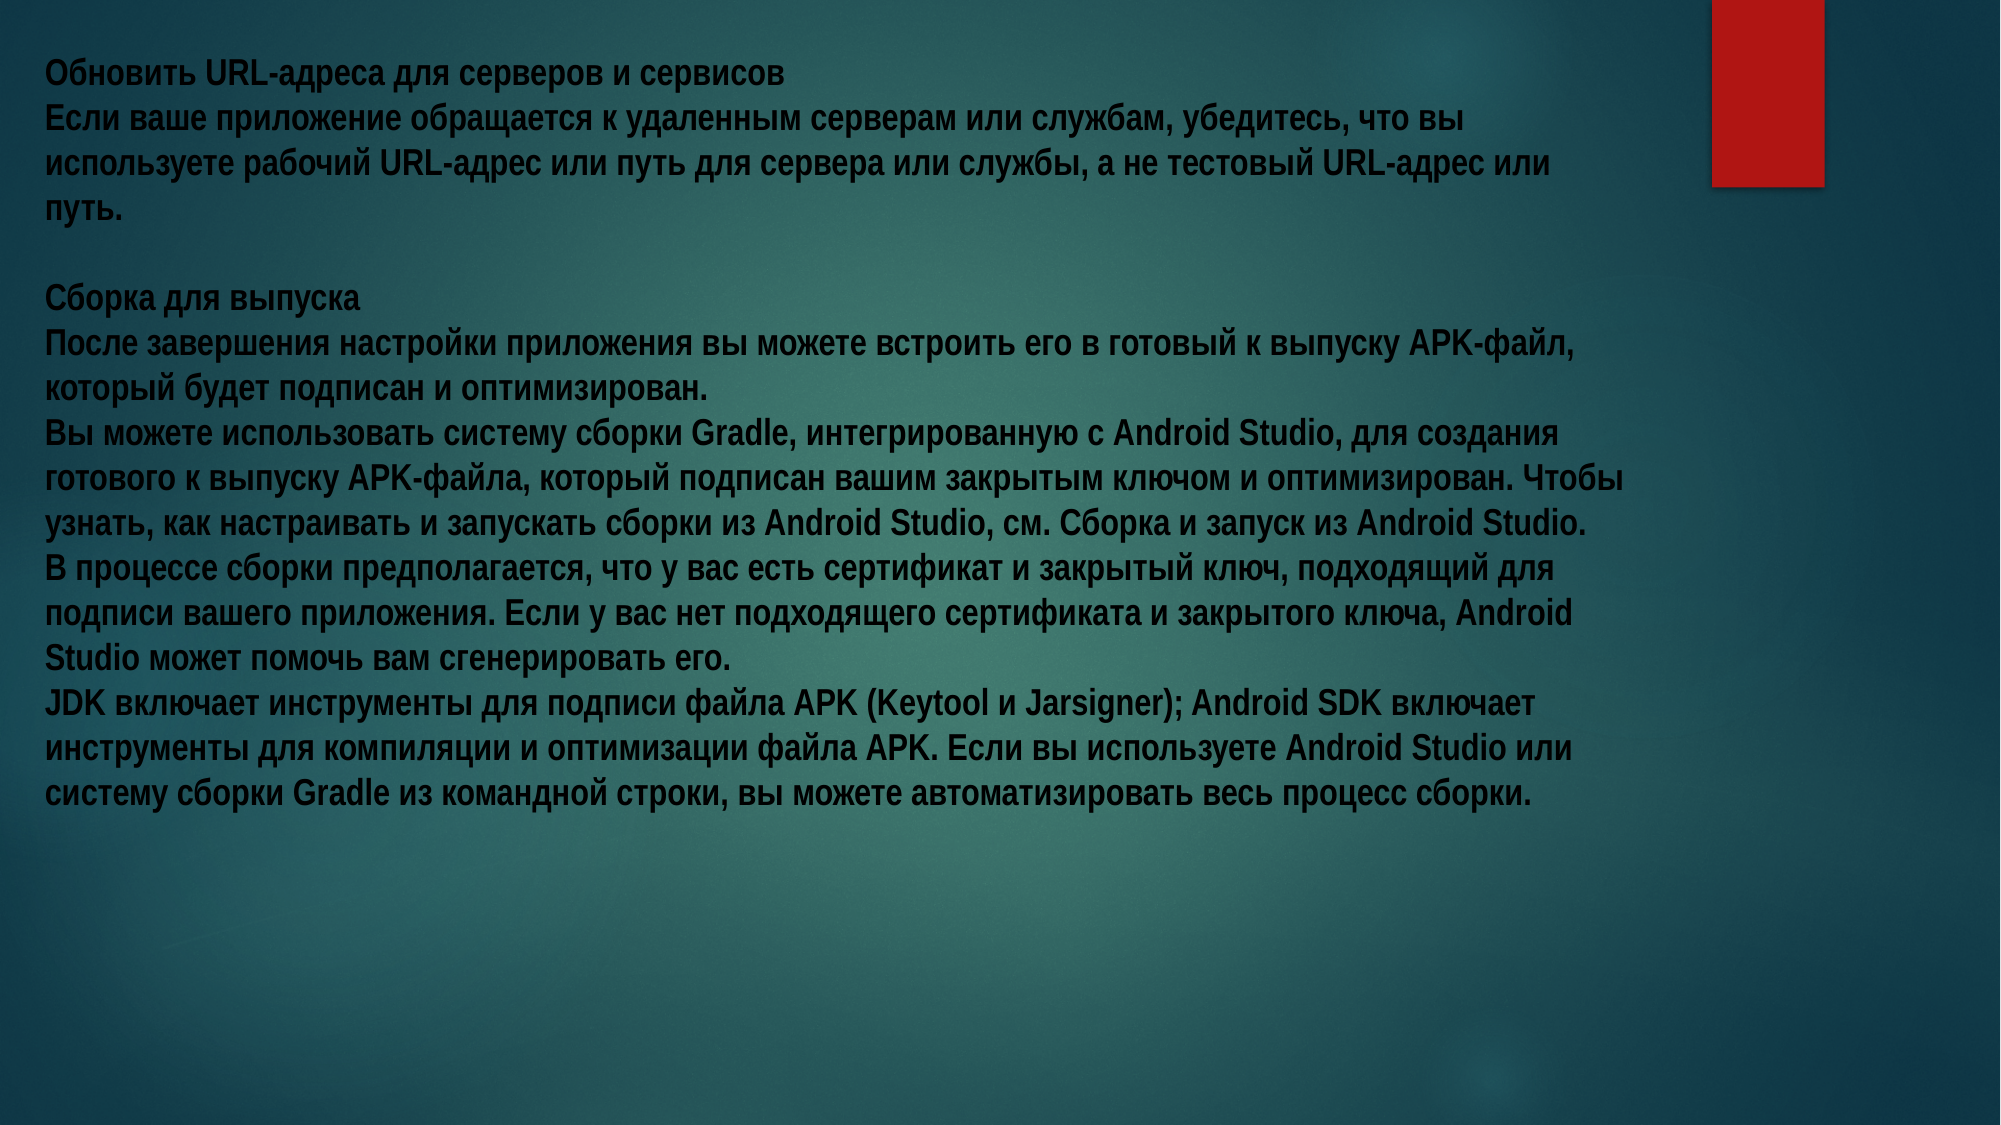

Обновить URL-адреса для серверов и сервисов
Если ваше приложение обращается к удаленным серверам или службам, убедитесь, что вы используете рабочий URL-адрес или путь для сервера или службы, а не тестовый URL-адрес или путь.

Сборка для выпуска
После завершения настройки приложения вы можете встроить его в готовый к выпуску APK-файл, который будет подписан и оптимизирован.
Вы можете использовать систему сборки Gradle, интегрированную с Android Studio, для создания готового к выпуску APK-файла, который подписан вашим закрытым ключом и оптимизирован. Чтобы узнать, как настраивать и запускать сборки из Android Studio, см. Сборка и запуск из Android Studio.
В процессе сборки предполагается, что у вас есть сертификат и закрытый ключ, подходящий для подписи вашего приложения. Если у вас нет подходящего сертификата и закрытого ключа, Android Studio может помочь вам сгенерировать его.
JDK включает инструменты для подписи файла APK (Keytool и Jarsigner); Android SDK включает инструменты для компиляции и оптимизации файла APK. Если вы используете Android Studio или систему сборки Gradle из командной строки, вы можете автоматизировать весь процесс сборки.